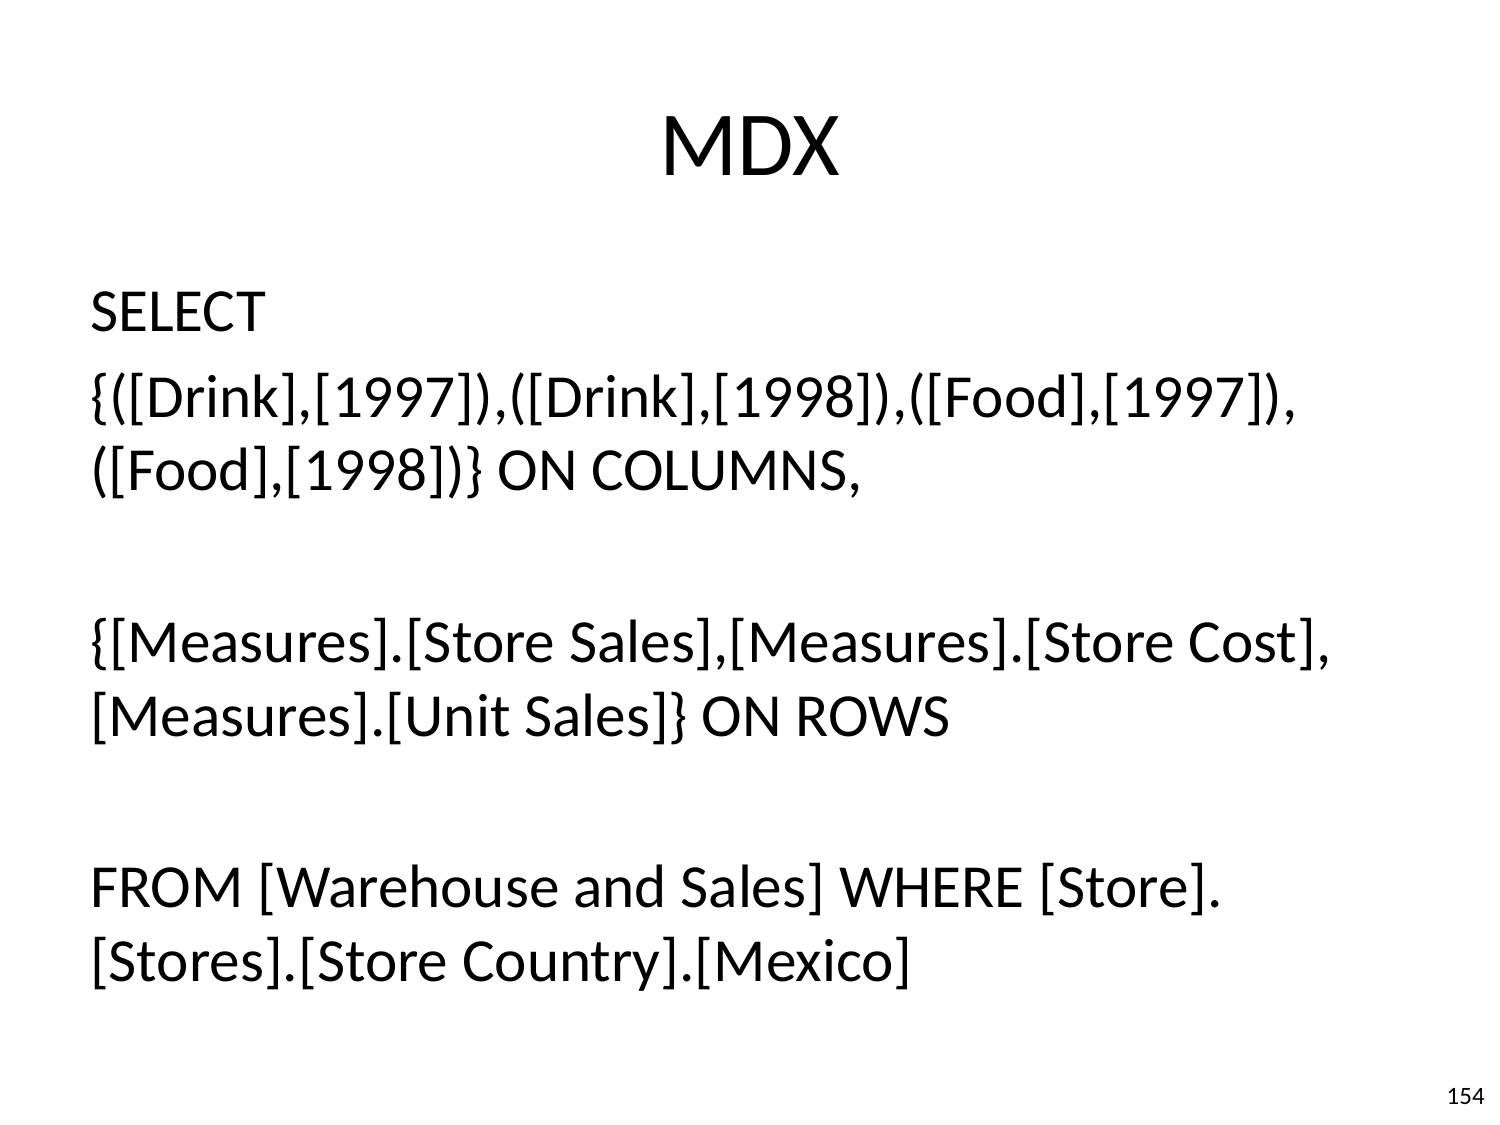

# MDX
SELECT
{([Drink],[1997]),([Drink],[1998]),([Food],[1997]),([Food],[1998])} ON COLUMNS,

{[Measures].[Store Sales],[Measures].[Store Cost],[Measures].[Unit Sales]} ON ROWS

FROM [Warehouse and Sales] WHERE [Store].[Stores].[Store Country].[Mexico]
154